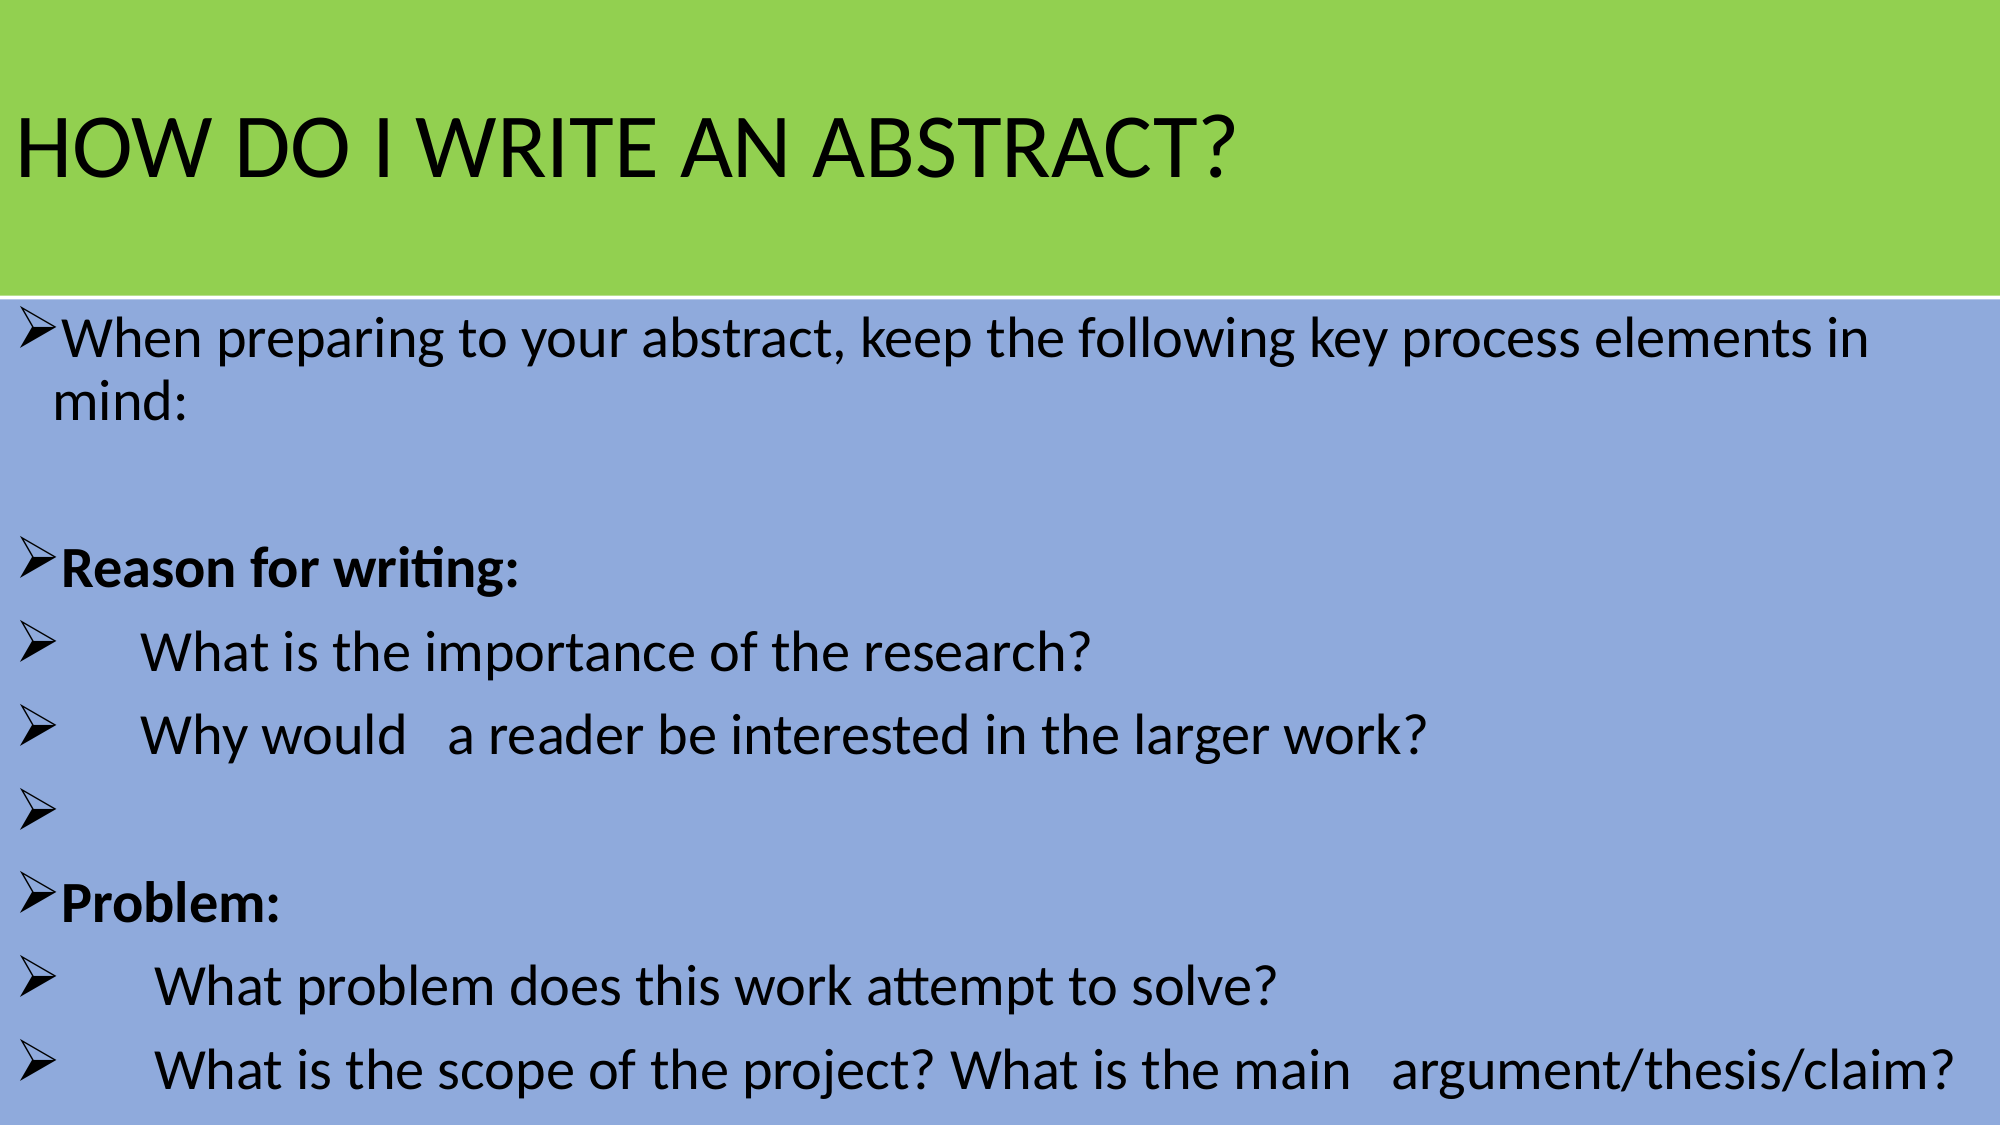

# HOW DO I WRITE AN ABSTRACT?
When preparing to your abstract, keep the following key process elements in mind:

Reason for writing:
      What is the importance of the research?
      Why would   a reader be interested in the larger work?

Problem:
       What problem does this work attempt to solve?
       What is the scope of the project? What is the main   argument/thesis/claim?